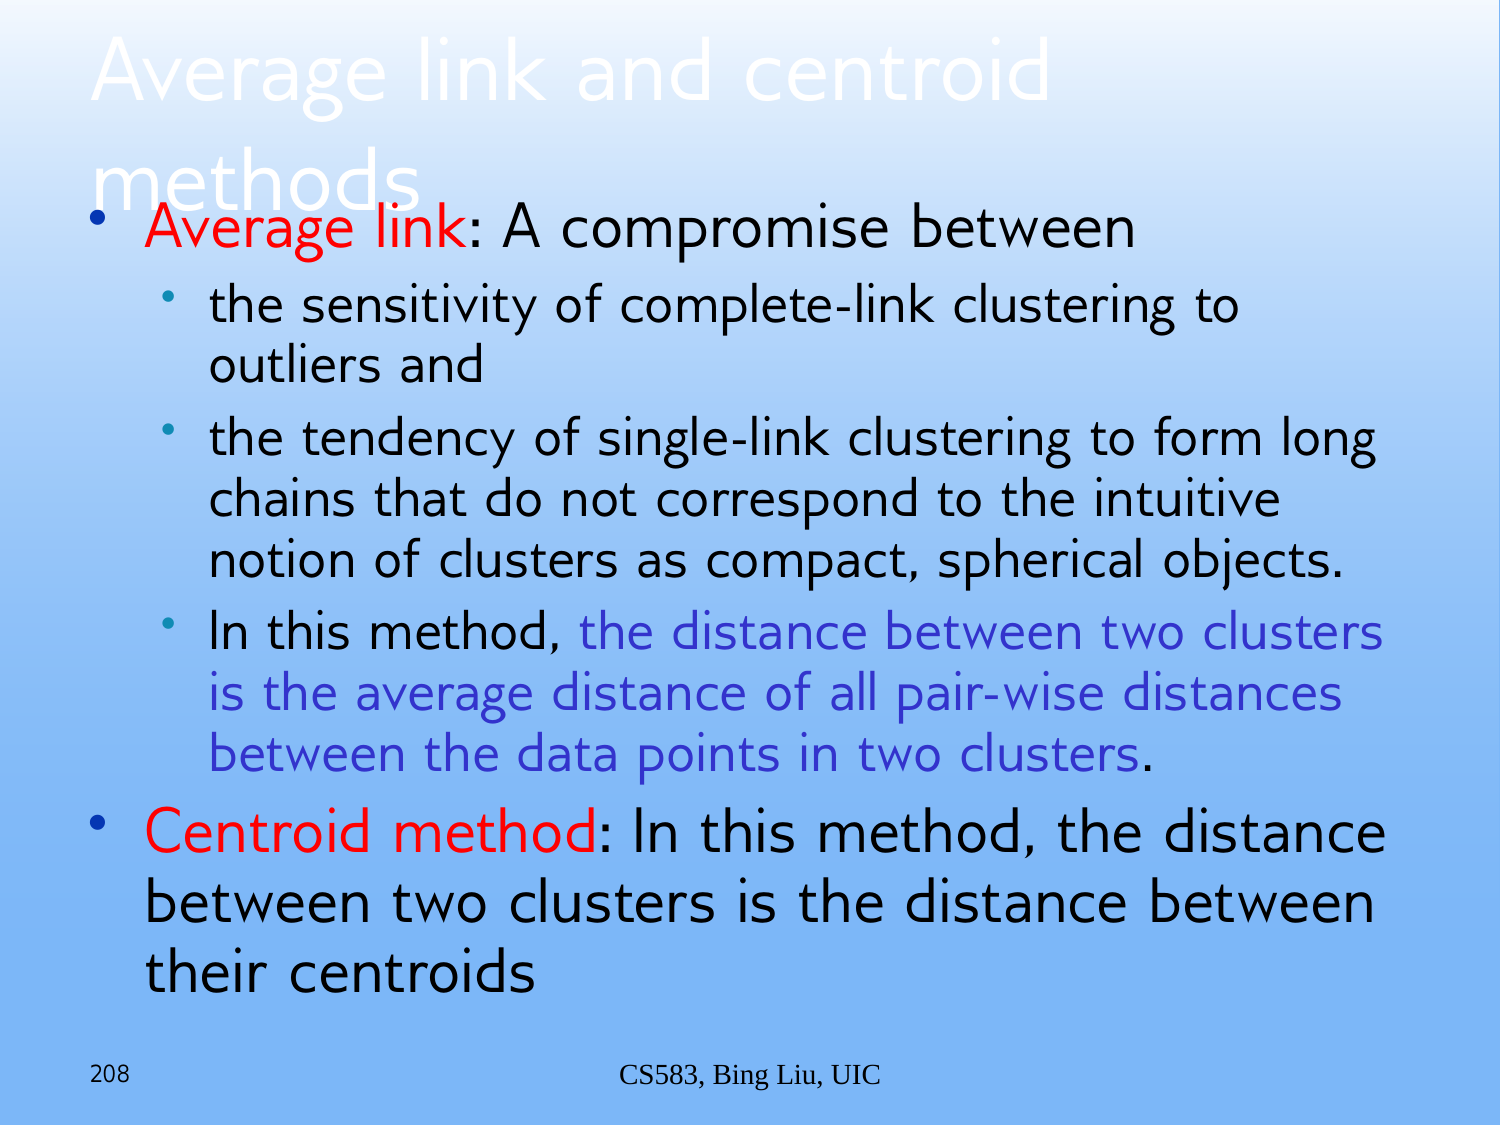

# Average link and centroid methods
Average link: A compromise between
the sensitivity of complete-link clustering to outliers and
the tendency of single-link clustering to form long chains that do not correspond to the intuitive notion of clusters as compact, spherical objects.
In this method, the distance between two clusters is the average distance of all pair-wise distances between the data points in two clusters.
Centroid method: In this method, the distance between two clusters is the distance between their centroids
208
CS583, Bing Liu, UIC